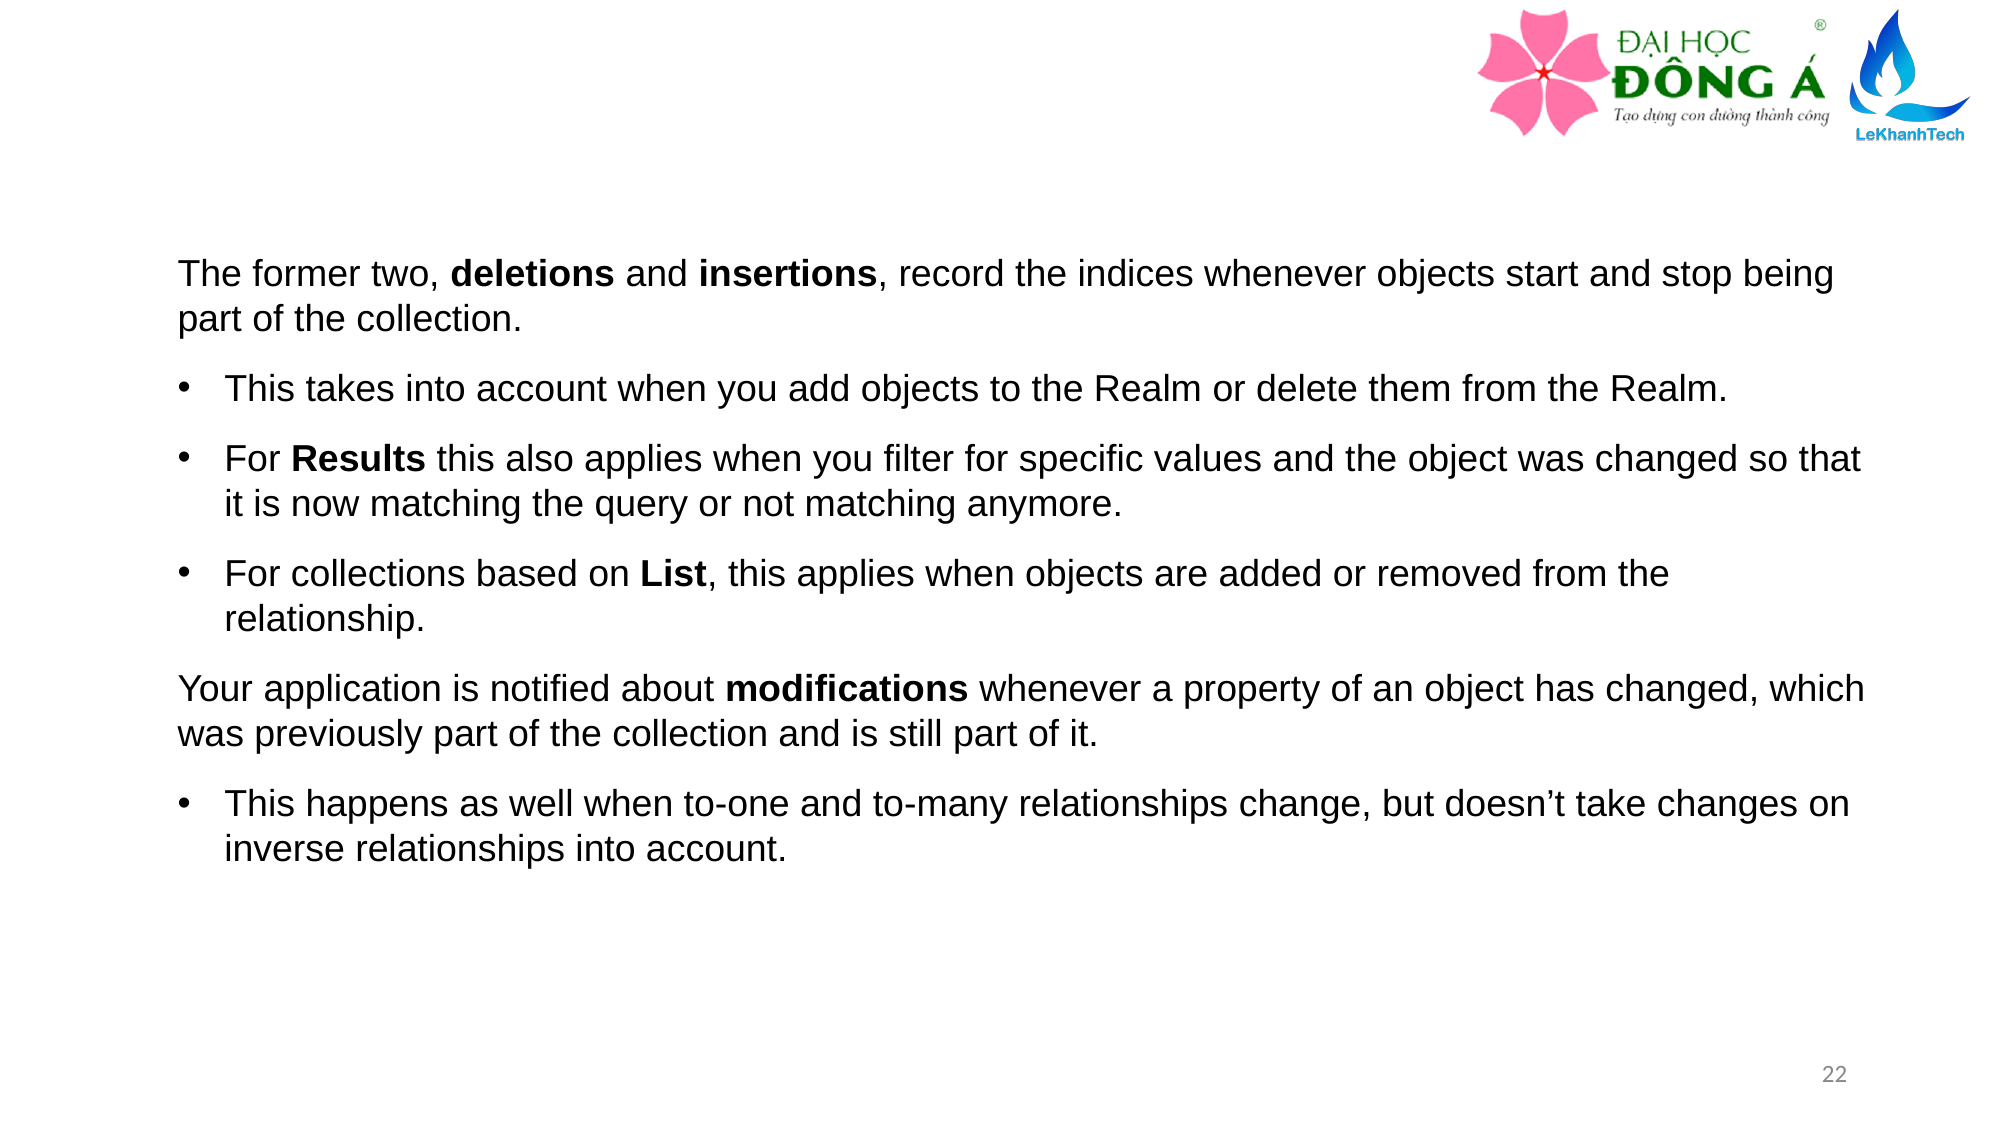

The former two, deletions and insertions, record the indices whenever objects start and stop being part of the collection.
This takes into account when you add objects to the Realm or delete them from the Realm.
For Results this also applies when you filter for specific values and the object was changed so that it is now matching the query or not matching anymore.
For collections based on List, this applies when objects are added or removed from the relationship.
Your application is notified about modifications whenever a property of an object has changed, which was previously part of the collection and is still part of it.
This happens as well when to-one and to-many relationships change, but doesn’t take changes on inverse relationships into account.
22